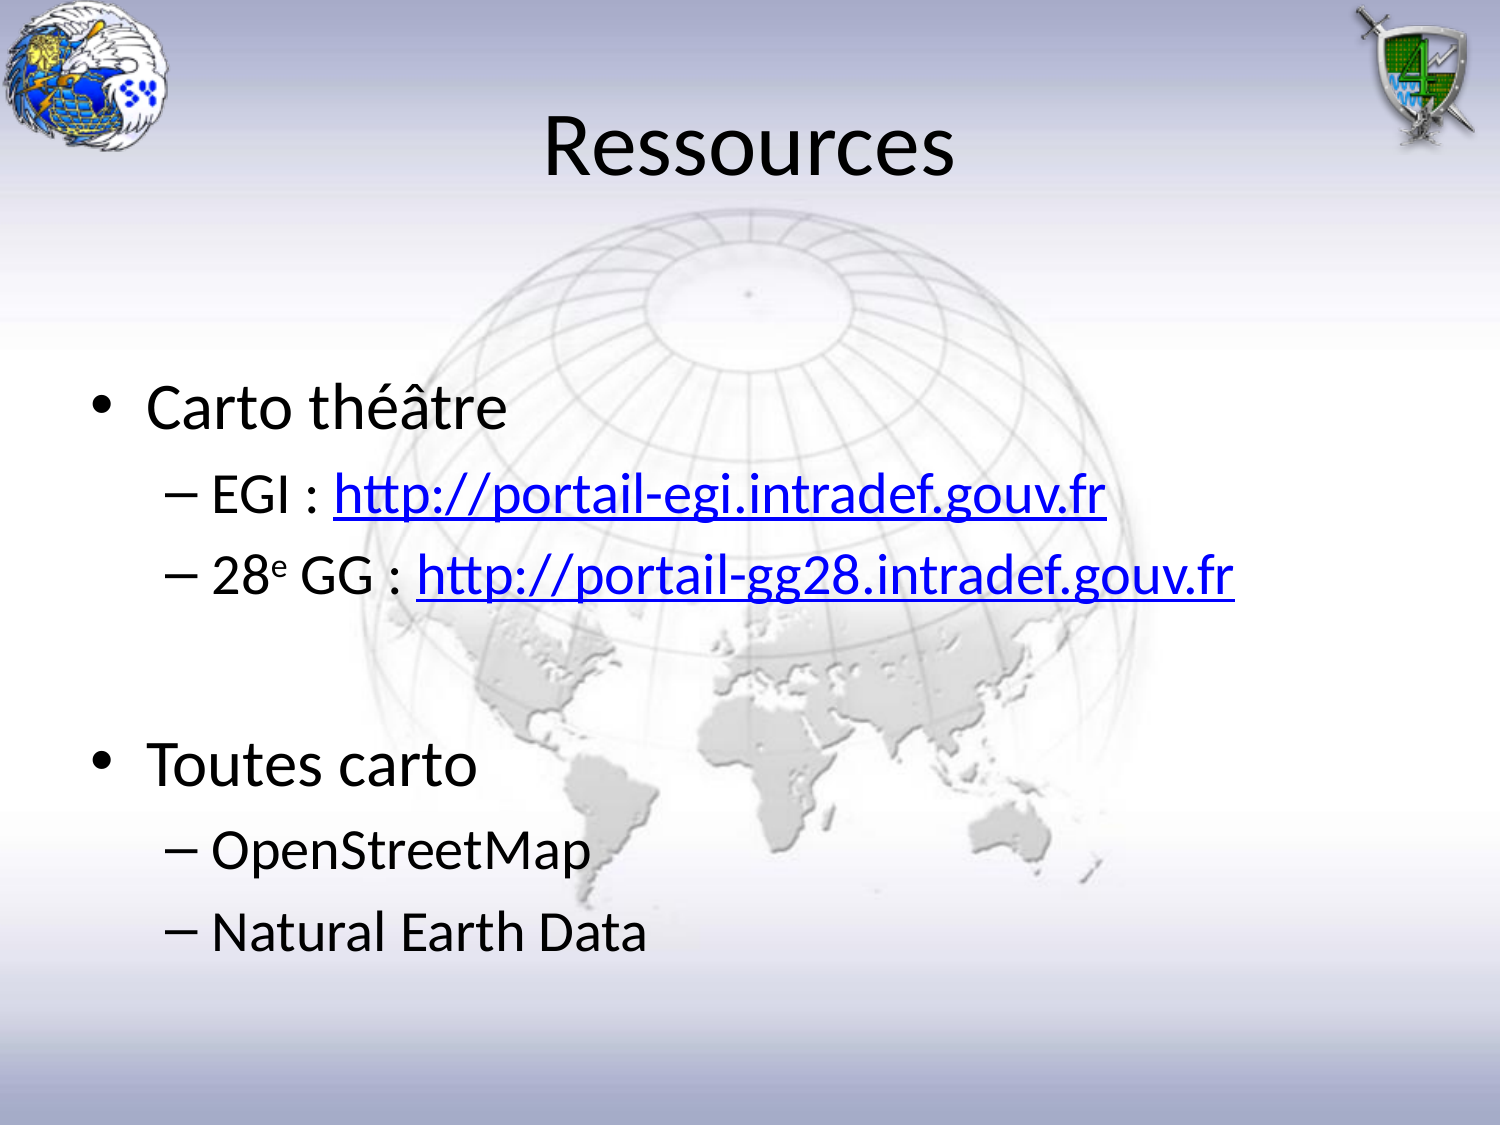

# Ressources

Carto théâtre
EGI : http://portail-egi.intradef.gouv.fr
28e GG : http://portail-gg28.intradef.gouv.fr

Toutes carto
OpenStreetMap
Natural Earth Data